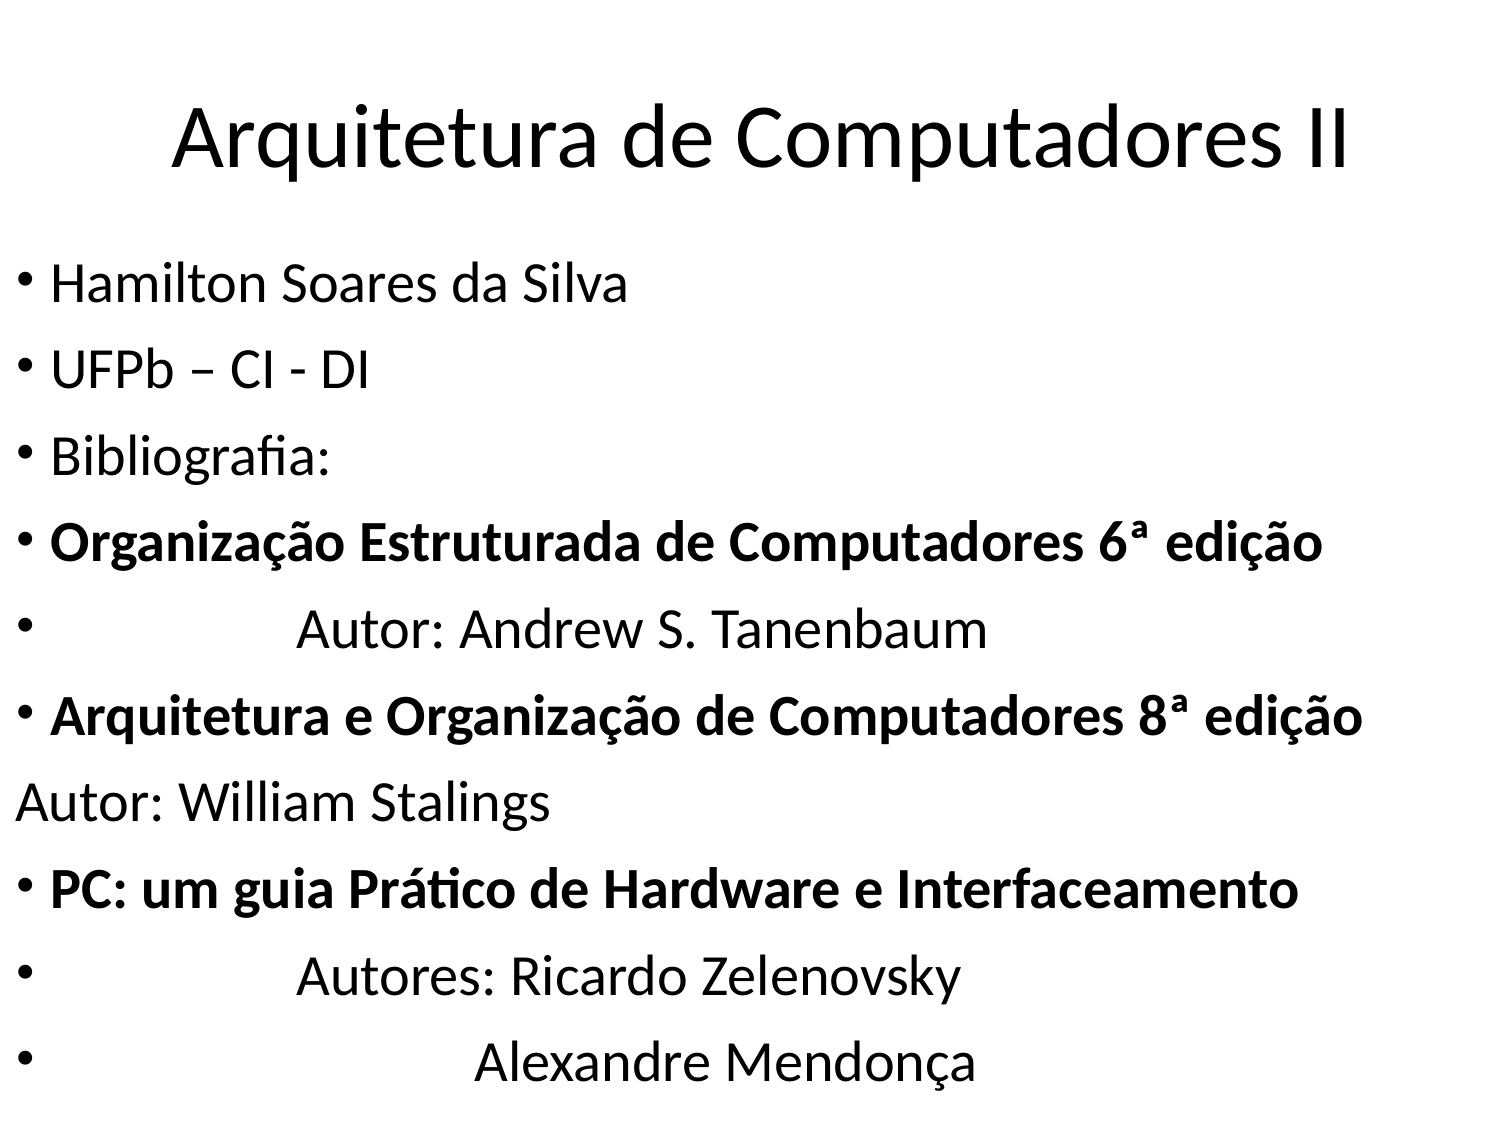

Arquitetura de Computadores II
Hamilton Soares da Silva
UFPb – CI - DI
Bibliografia:
Organização Estruturada de Computadores 6ª edição
	             Autor: Andrew S. Tanenbaum
Arquitetura e Organização de Computadores 8ª edição
Autor: William Stalings
PC: um guia Prático de Hardware e Interfaceamento
	             Autores: Ricardo Zelenovsky
                                Alexandre Mendonça